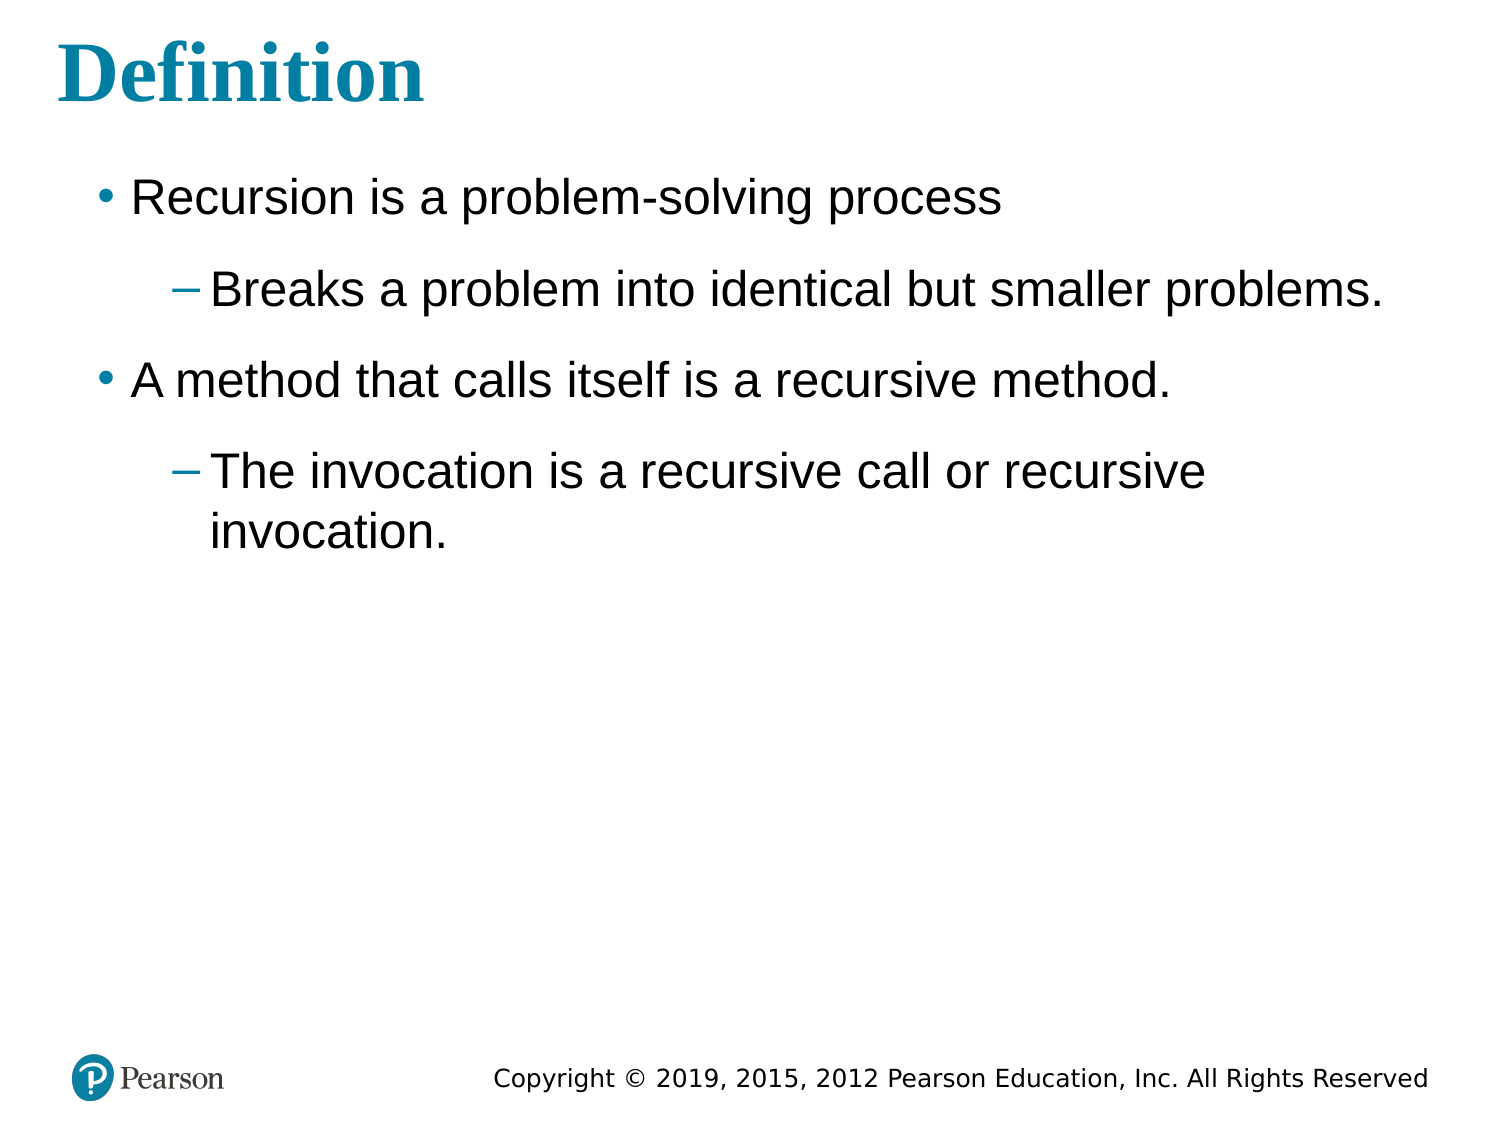

# Definition
Recursion is a problem-solving process
Breaks a problem into identical but smaller problems.
A method that calls itself is a recursive method.
The invocation is a recursive call or recursive invocation.